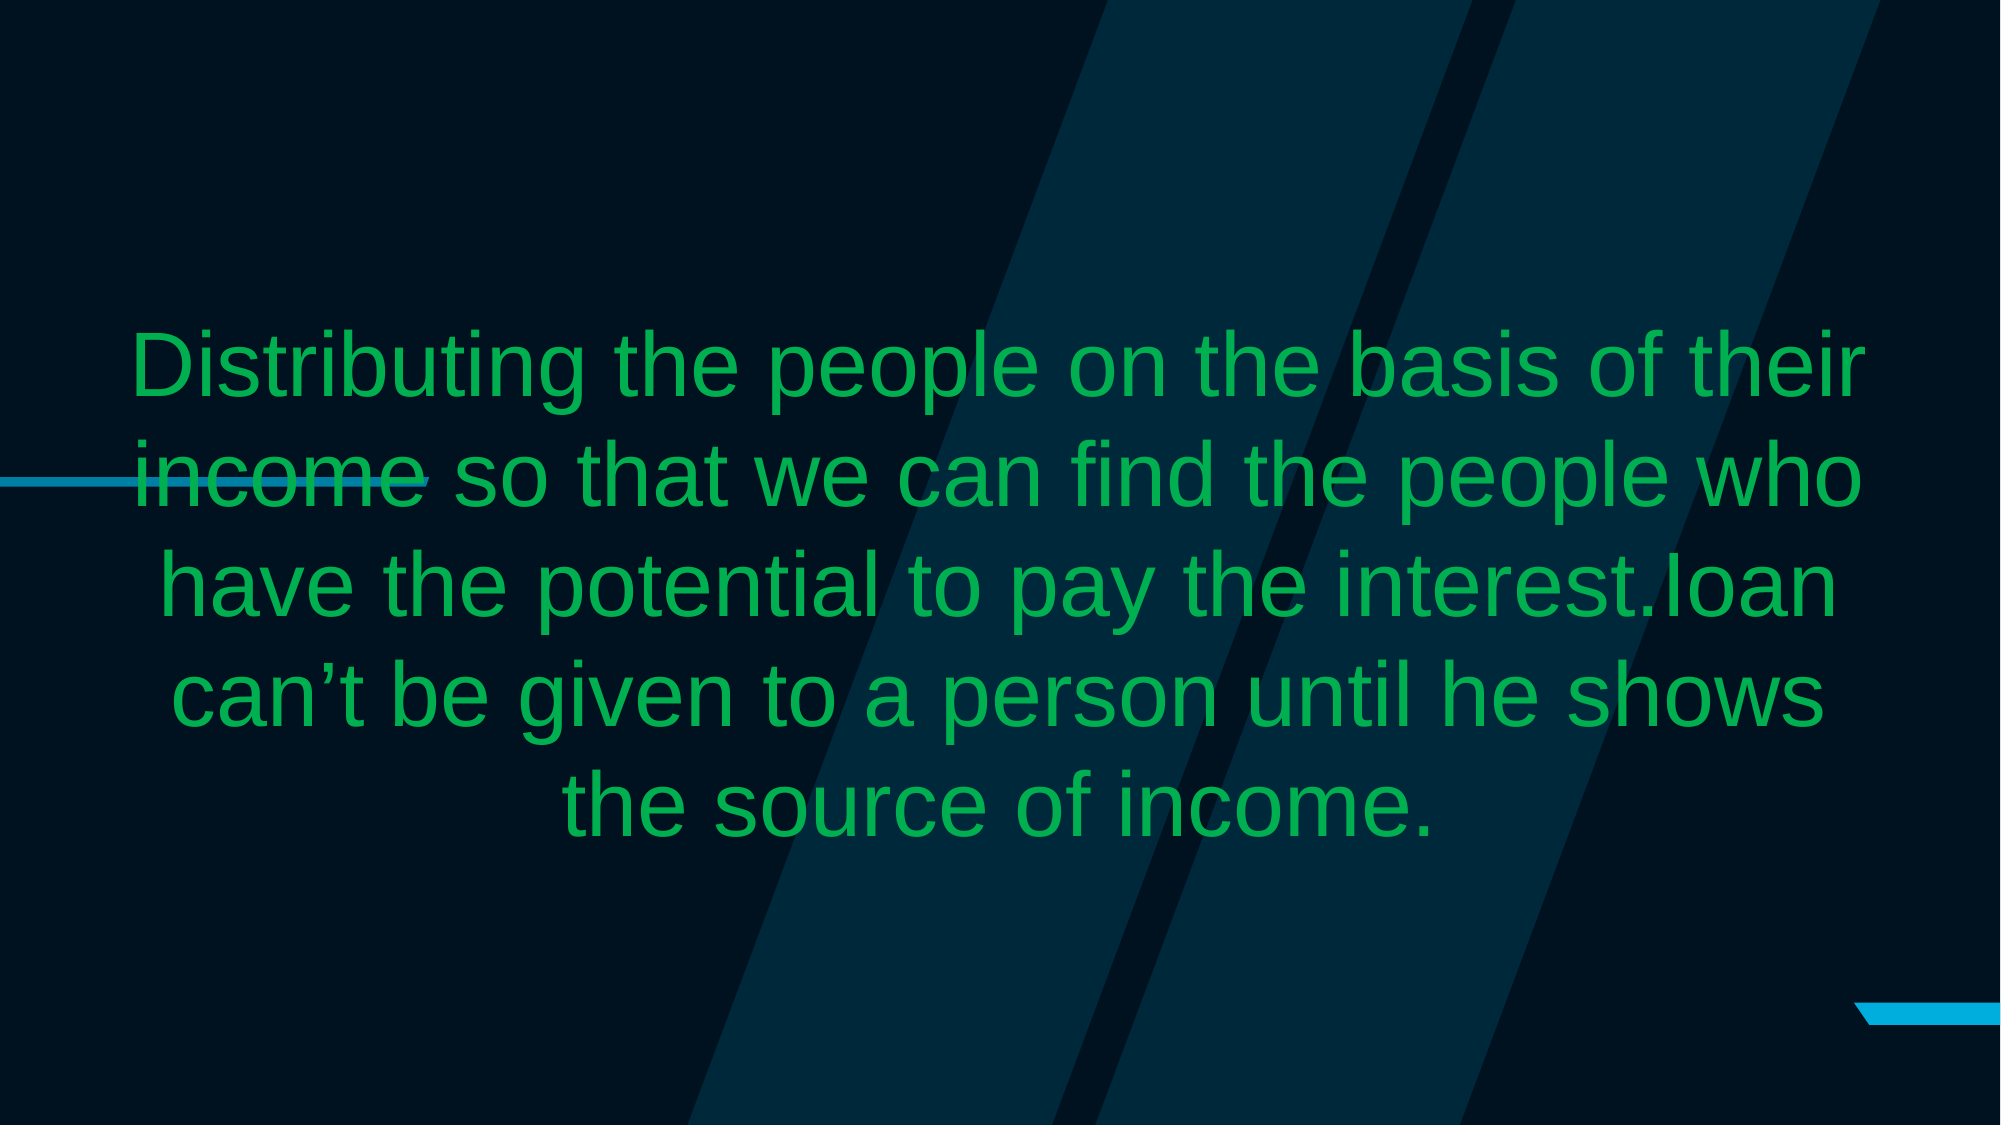

Distributing the people on the basis of their income so that we can find the people who have the potential to pay the interest.Ioan can’t be given to a person until he shows the source of income.